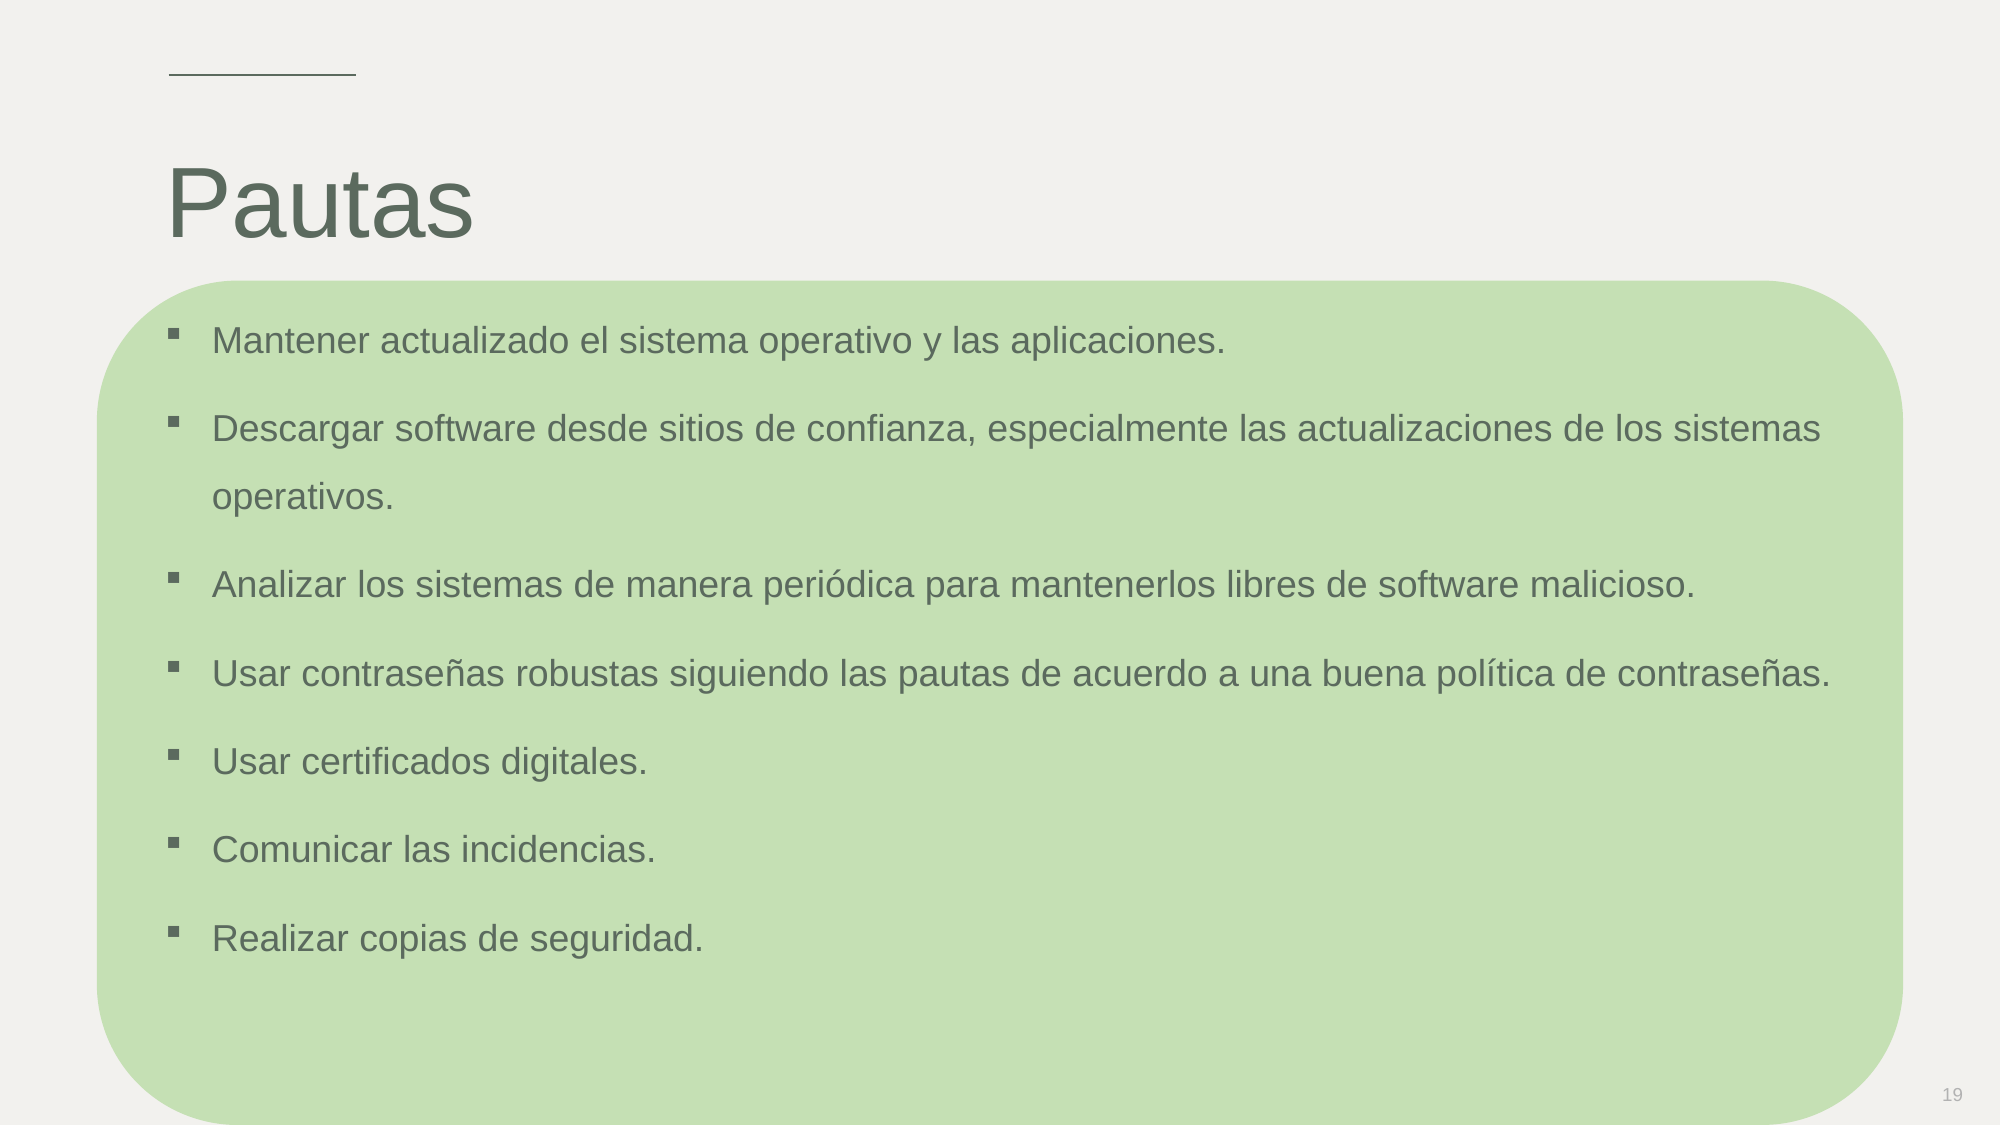

# Pautas

Mantener actualizado el sistema operativo y las aplicaciones.
Descargar software desde sitios de confianza, especialmente las actualizaciones de los sistemas operativos.
Analizar los sistemas de manera periódica para mantenerlos libres de software malicioso.
Usar contraseñas robustas siguiendo las pautas de acuerdo a una buena política de contraseñas.
Usar certificados digitales.
Comunicar las incidencias.
Realizar copias de seguridad.
19